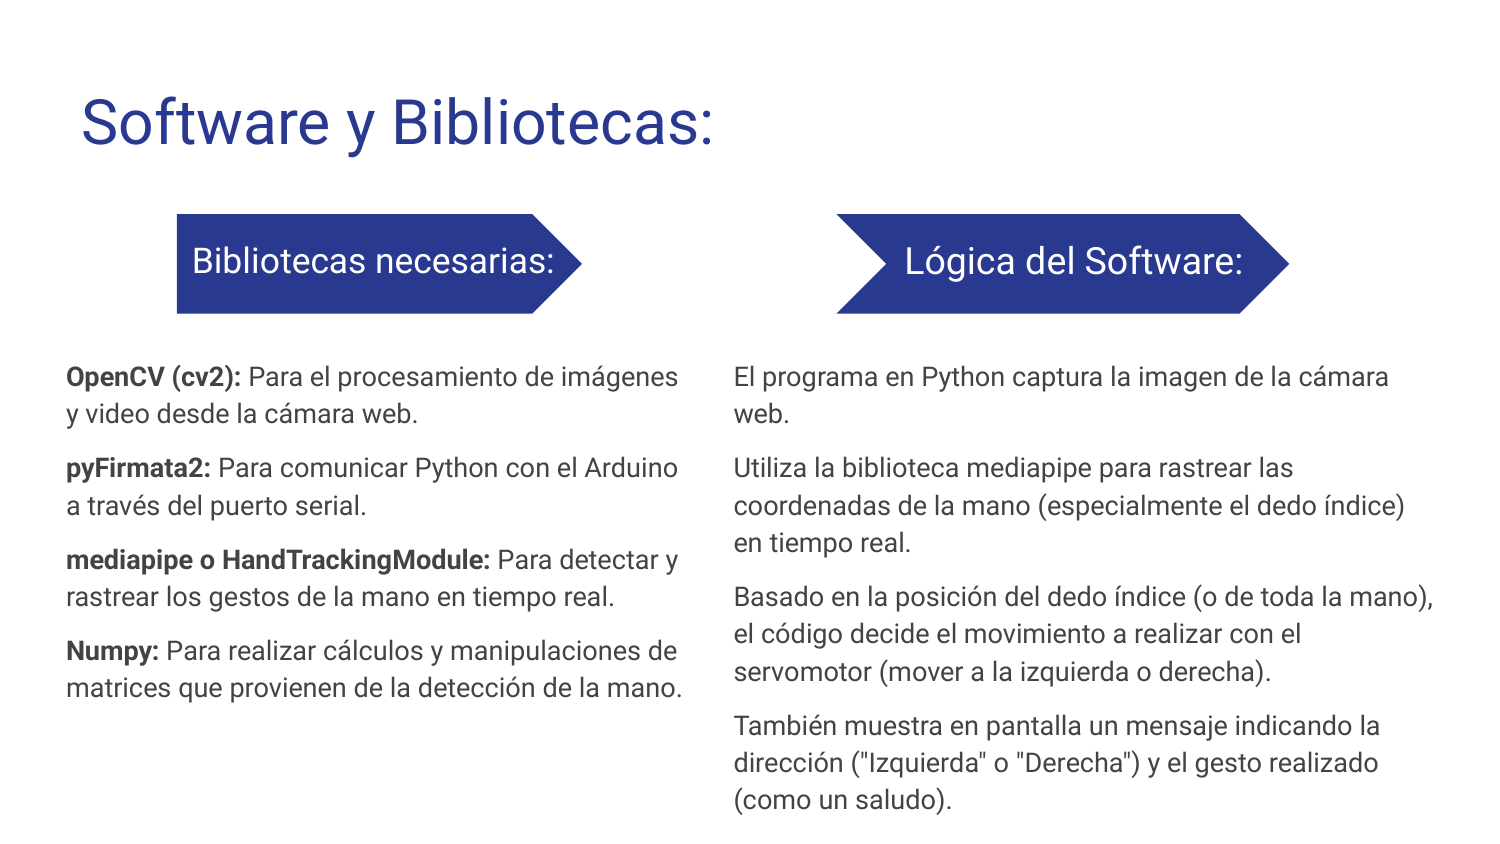

# Software y Bibliotecas:

Bibliotecas necesarias:

Lógica del Software:

OpenCV (cv2): Para el procesamiento de imágenes y video desde la cámara web.
pyFirmata2: Para comunicar Python con el Arduino a través del puerto serial.
mediapipe o HandTrackingModule: Para detectar y rastrear los gestos de la mano en tiempo real.
Numpy: Para realizar cálculos y manipulaciones de matrices que provienen de la detección de la mano.
El programa en Python captura la imagen de la cámara web.
Utiliza la biblioteca mediapipe para rastrear las coordenadas de la mano (especialmente el dedo índice) en tiempo real.
Basado en la posición del dedo índice (o de toda la mano), el código decide el movimiento a realizar con el servomotor (mover a la izquierda o derecha).
También muestra en pantalla un mensaje indicando la dirección ("Izquierda" o "Derecha") y el gesto realizado (como un saludo).